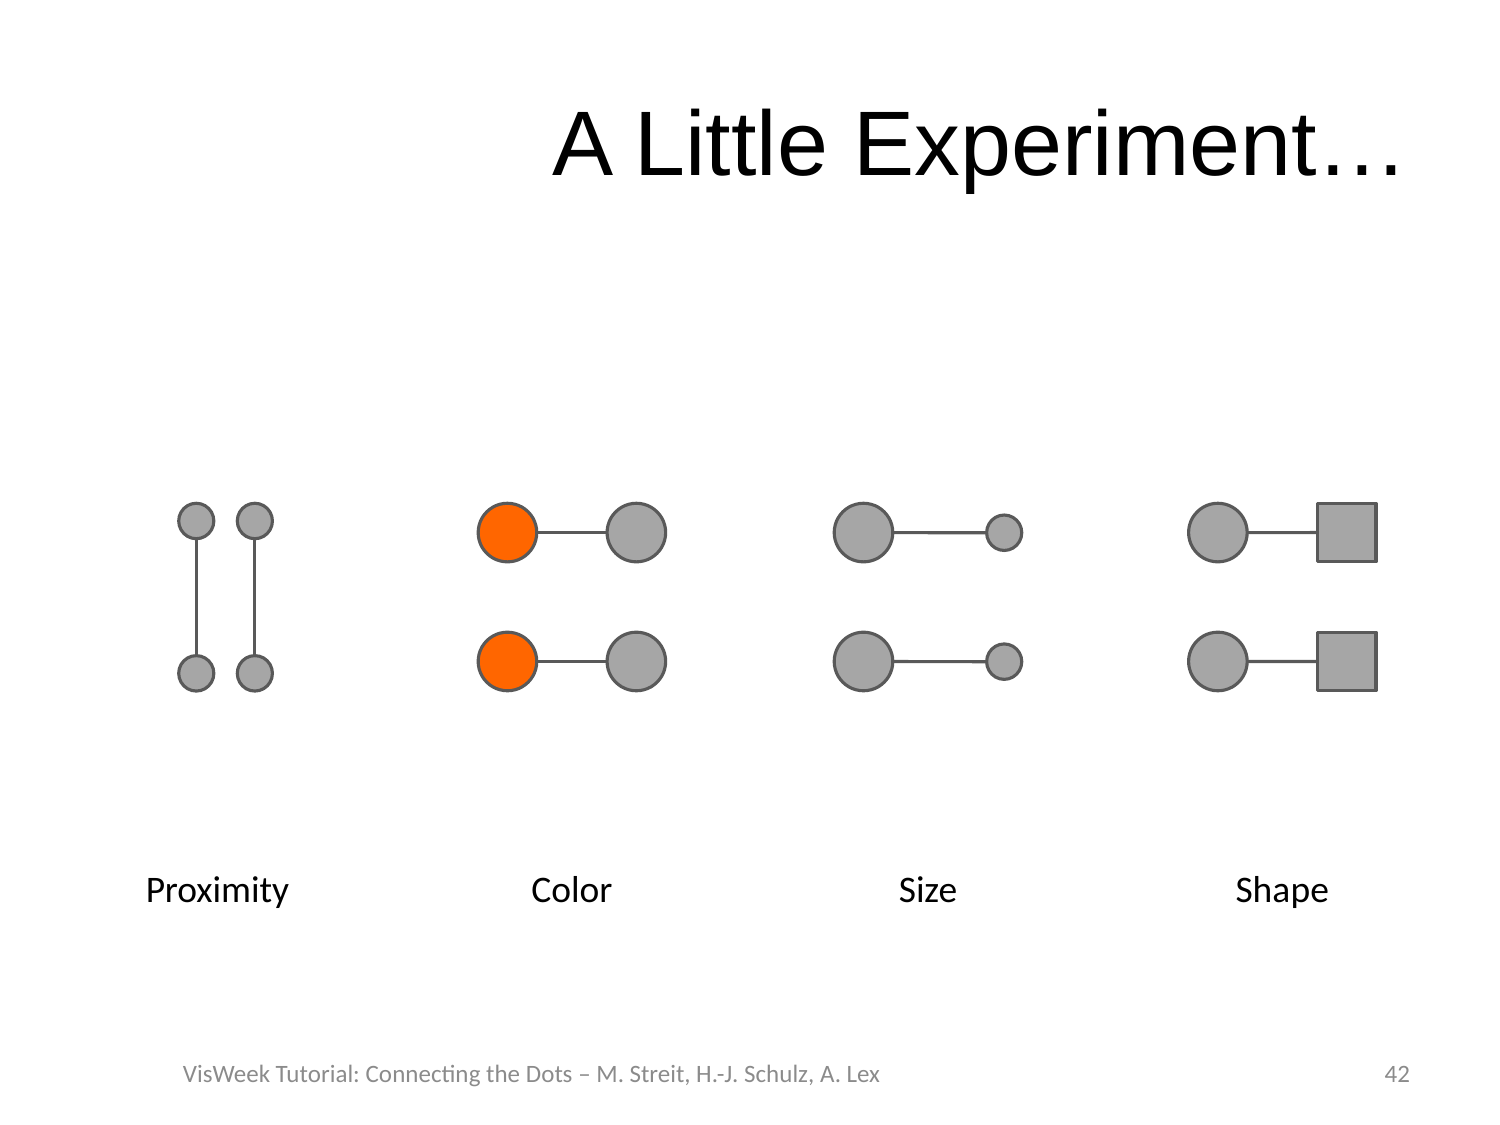

# A Little Experiment…

Proximity
Color
Size
Shape
VisWeek Tutorial: Connecting the Dots – M. Streit, H.-J. Schulz, A. Lex
42